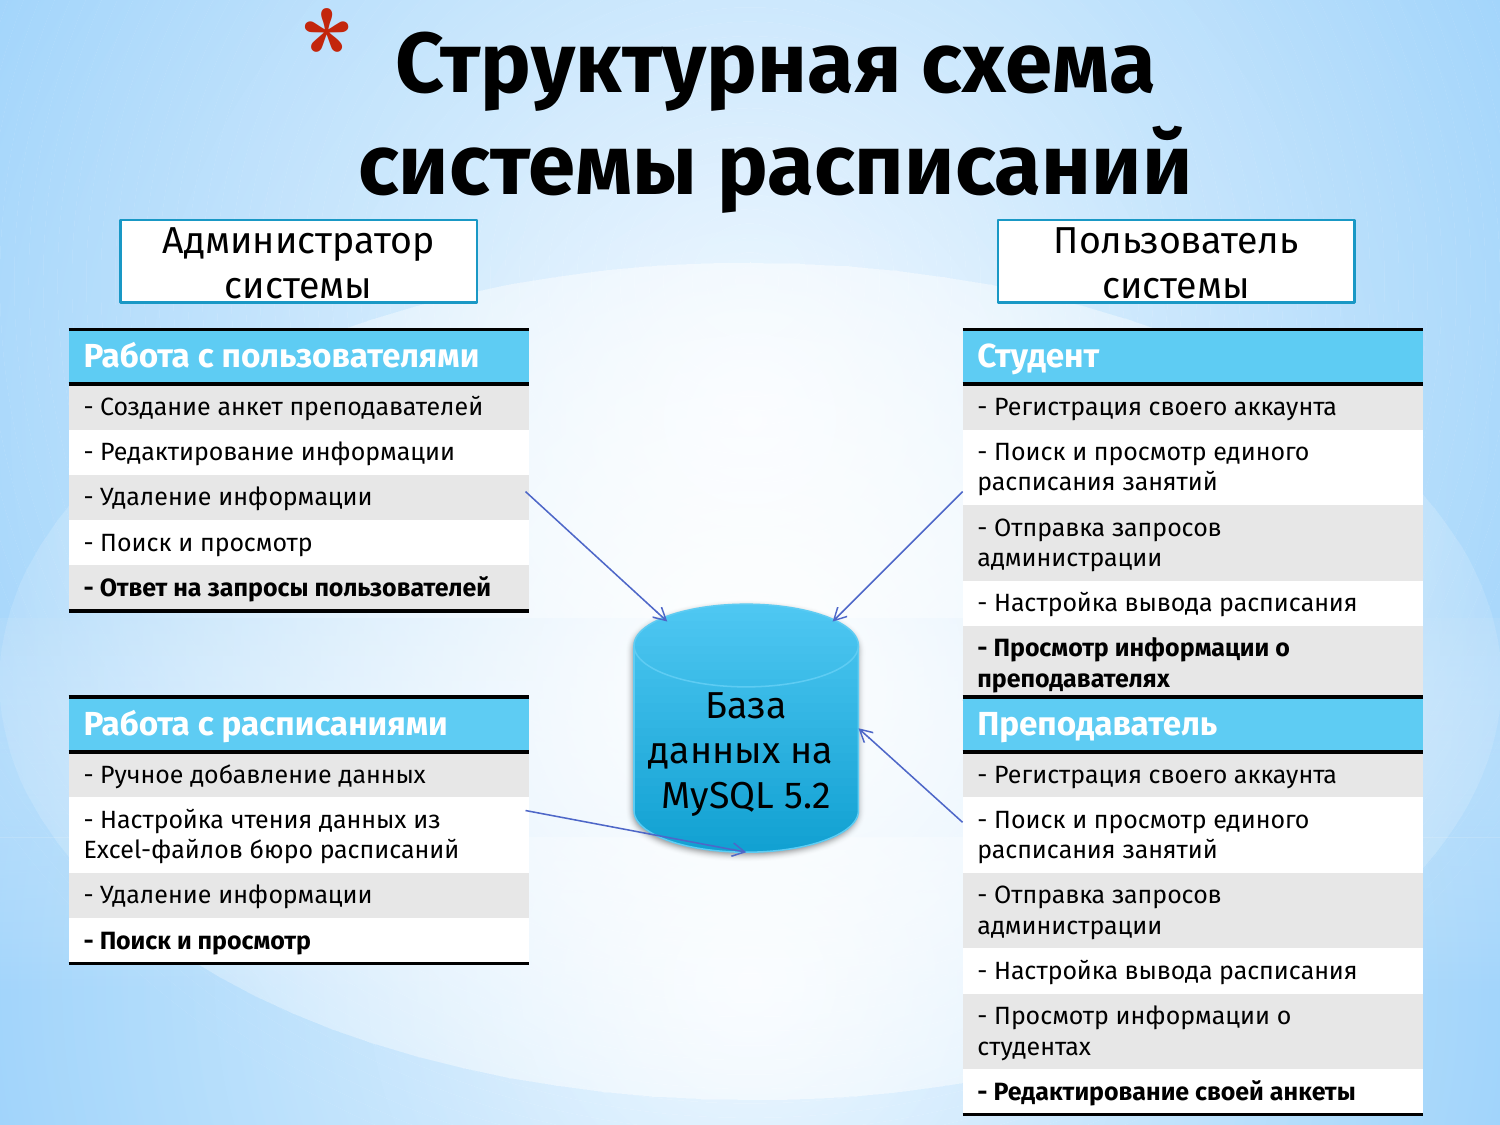

# Структурная схема системы расписаний
Администратор системы
Пользователь системы
| Работа с пользователями |
| --- |
| - Создание анкет преподавателей |
| - Редактирование информации |
| - Удаление информации |
| - Поиск и просмотр |
| - Ответ на запросы пользователей |
| Студент |
| --- |
| - Регистрация своего аккаунта |
| - Поиск и просмотр единого расписания занятий |
| - Отправка запросов администрации |
| - Настройка вывода расписания |
| - Просмотр информации о преподавателях |
База данных на
MySQL 5.2
| Работа с расписаниями |
| --- |
| - Ручное добавление данных |
| - Настройка чтения данных из Excel-файлов бюро расписаний |
| - Удаление информации |
| - Поиск и просмотр |
| Преподаватель |
| --- |
| - Регистрация своего аккаунта |
| - Поиск и просмотр единого расписания занятий |
| - Отправка запросов администрации |
| - Настройка вывода расписания |
| - Просмотр информации о студентах |
| - Редактирование своей анкеты |